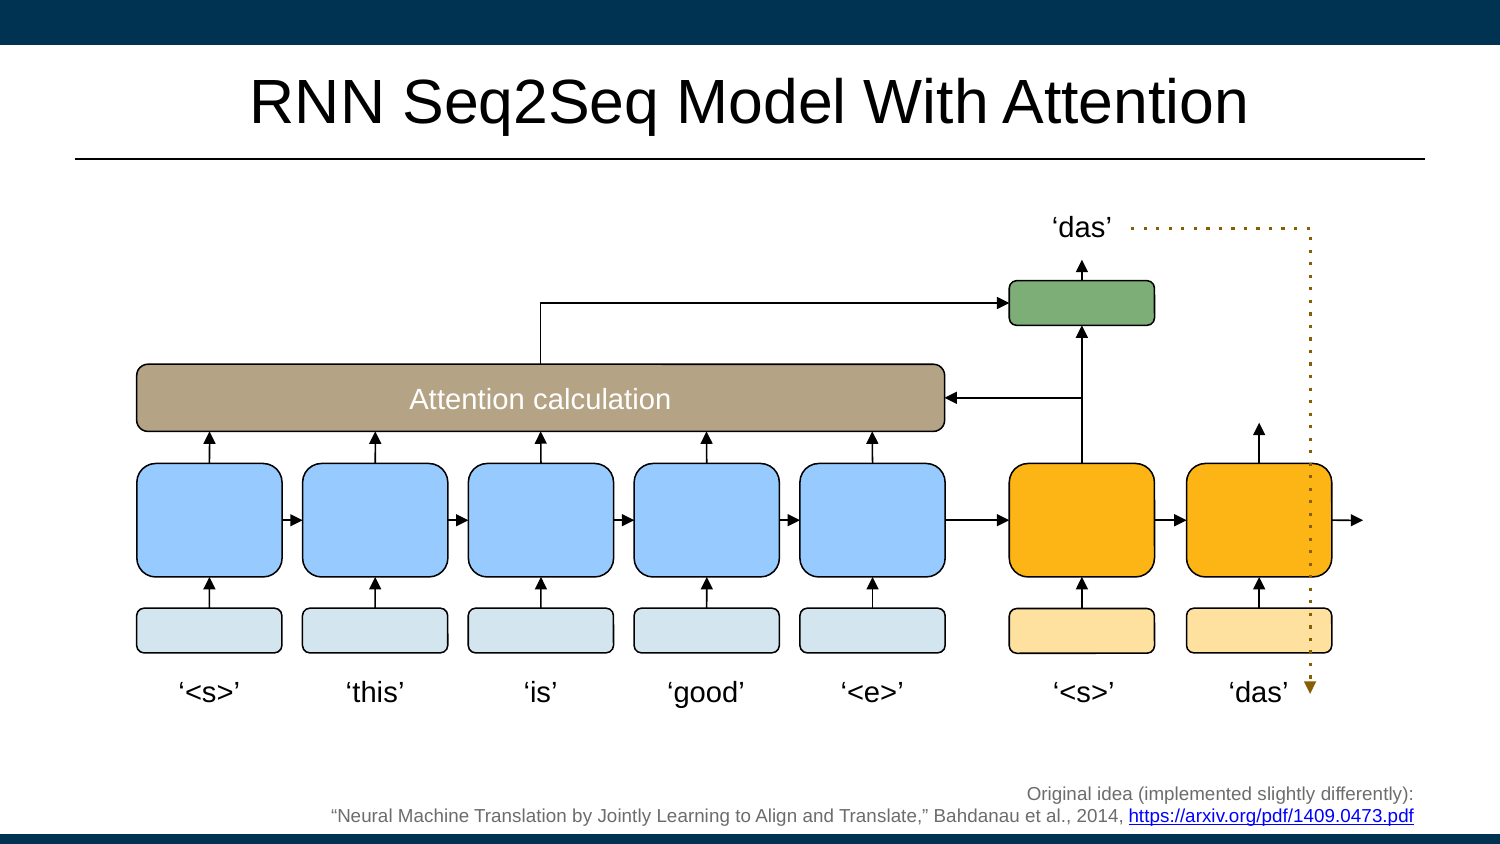

# RNN Seq2Seq Model With Attention
‘das’

Attention calculation

‘<s>’
‘this’
‘is’
‘good’
‘<e>’
‘<s>’
‘das’

Original idea (implemented slightly differently):
“Neural Machine Translation by Jointly Learning to Align and Translate,” Bahdanau et al., 2014, https://arxiv.org/pdf/1409.0473.pdf